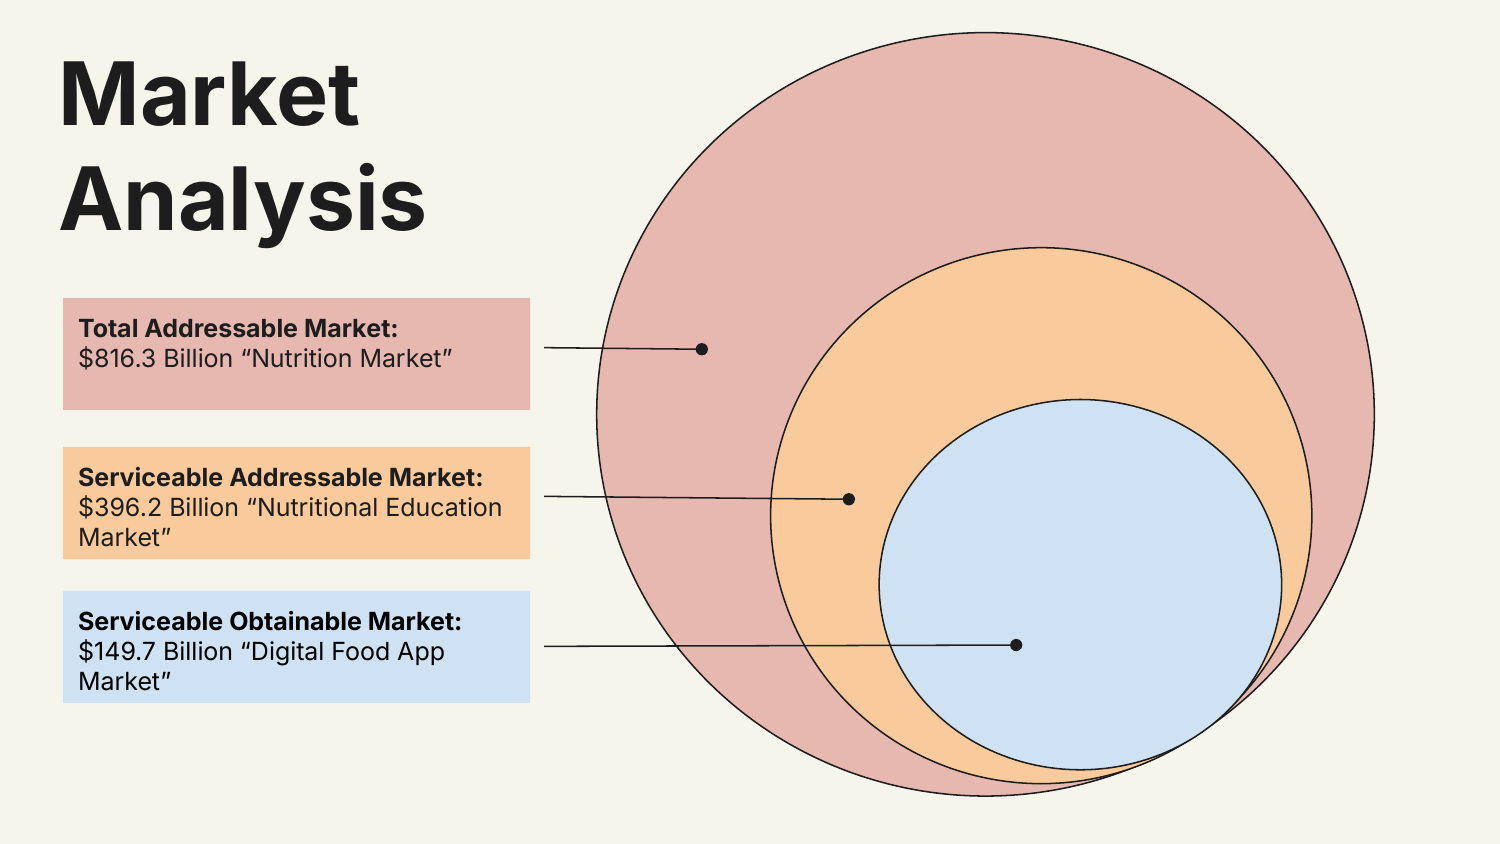

Market Analysis

Total Addressable Market:
$816.3 Billion “Nutrition Market”

Serviceable Addressable Market:
$396.2 Billion “Nutritional Education Market”
Serviceable Obtainable Market:
$149.7 Billion “Digital Food App Market”